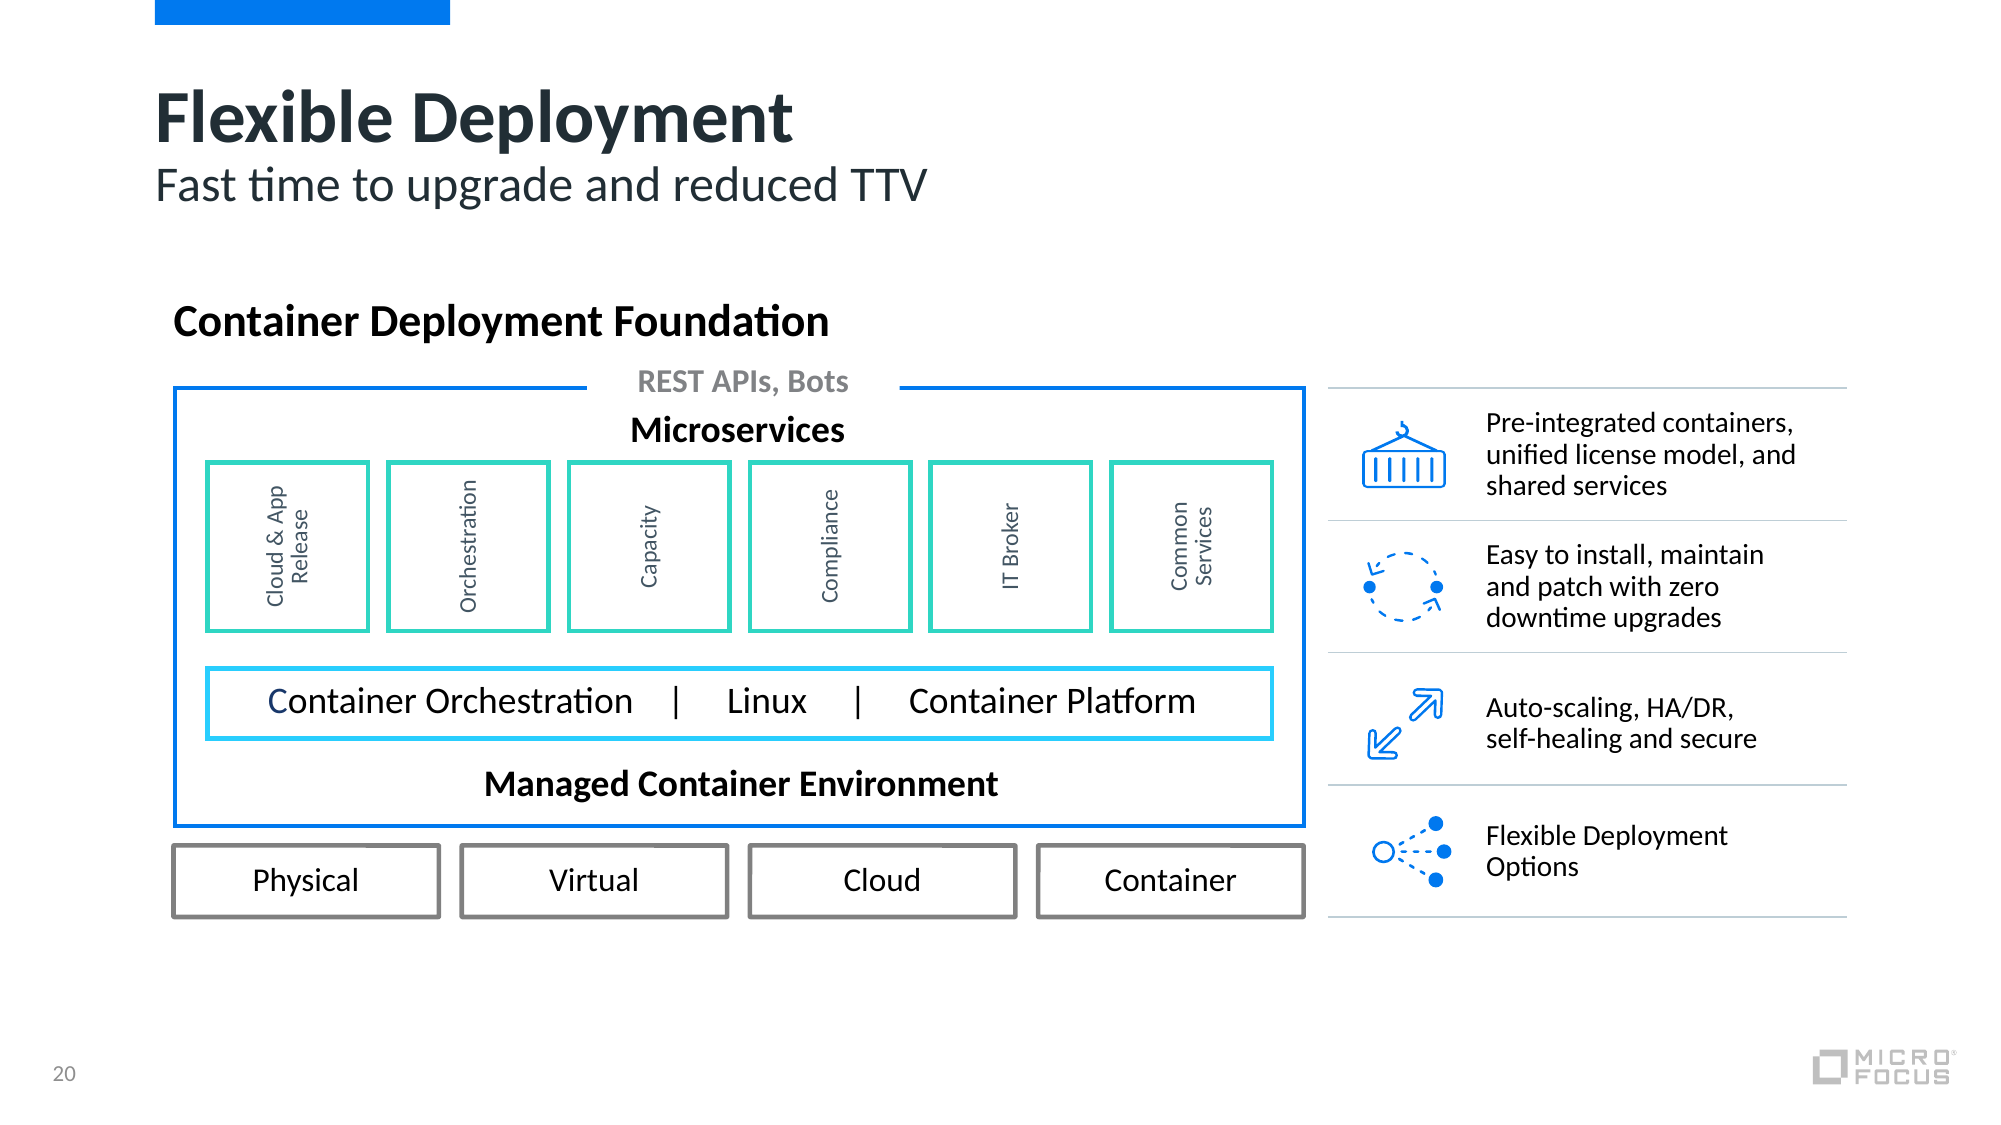

# Flexible Deployment
Fast time to upgrade and reduced TTV
Container Deployment Foundation
REST APIs, Bots

Pre-integrated containers, unified license model, and shared services
Microservices
Cloud & App Release
Orchestration
Capacity
Compliance
IT Broker
Common Services
Easy to install, maintain and patch with zero downtime upgrades

Container Orchestration    |     Linux     |     Container Platform

Auto-scaling, HA/DR,
self-healing and secure

Managed Container Environment
Flexible Deployment Options

Physical
Virtual
Cloud
Container

20